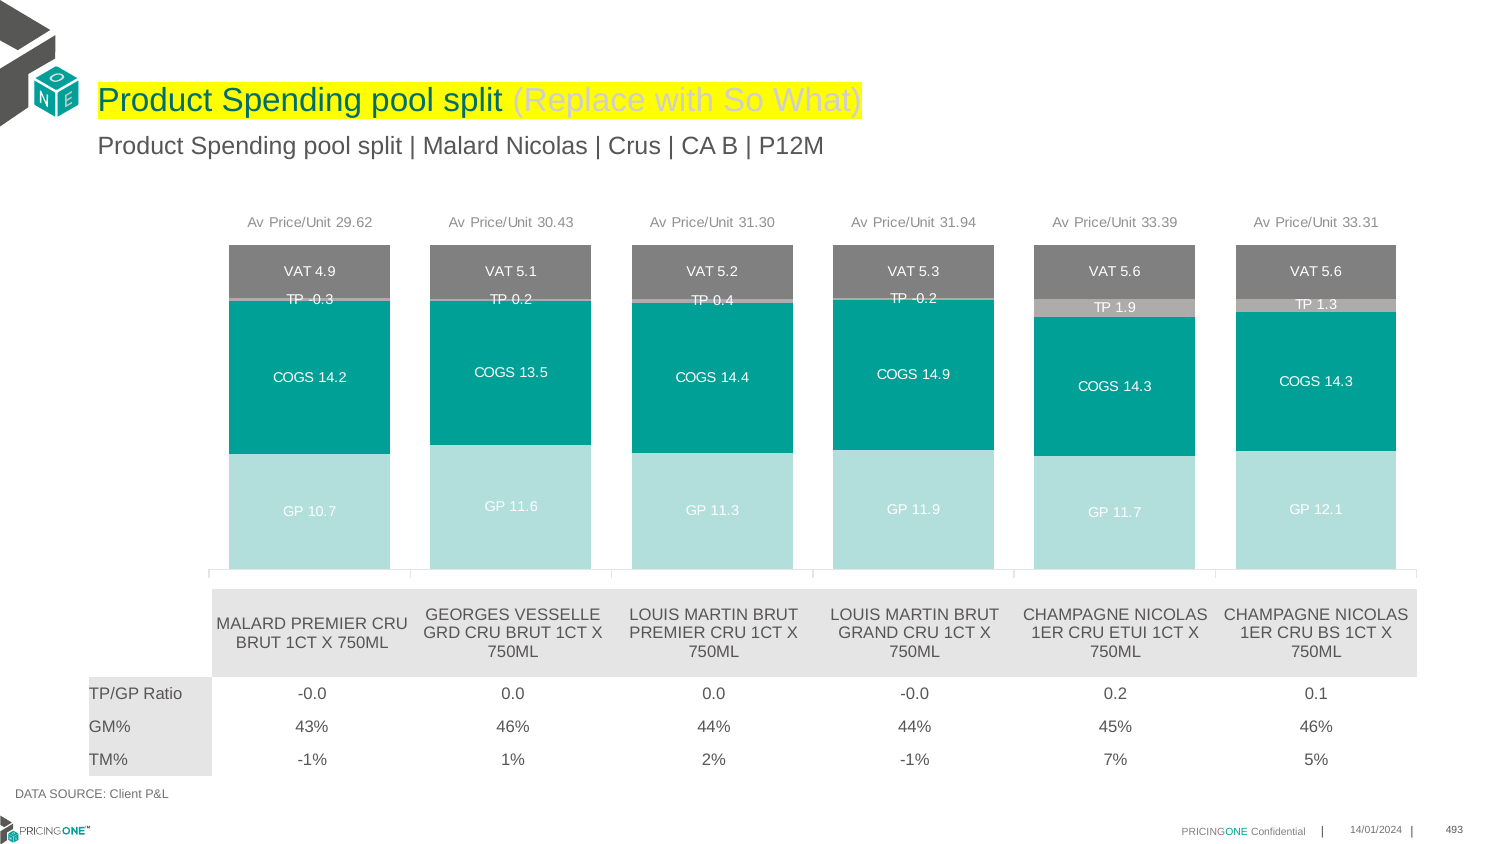

# Product Spending pool split (Replace with So What)
Product Spending pool split | Malard Nicolas | Crus | CA B | P12M

### Chart

| Category | GP | COGS | TP | VAT |
|---|---|---|---|---|
| Av Price/Unit 29.62 | 10.72252910372608 | 14.219792467270896 | -0.26083728432359976 | 4.936287344746558 |
| Av Price/Unit 30.43 | 11.620479939781708 | 13.510655287918706 | 0.22479380253418668 | 5.071195583991967 |
| Av Price/Unit 31.30 | 11.262560363636362 | 14.380738181818183 | 0.4369550303030323 | 5.216060606060604 |
| Av Price/Unit 31.94 | 11.8733 | 14.9065 | -0.17980000000000018 | 5.319999999999997 |
| Av Price/Unit 33.39 | 11.652093103448276 | 14.273586206896553 | 1.901906896551722 | 5.565517241379314 |
| Av Price/Unit 33.31 | 12.143086131386859 | 14.283461313868616 | 1.3289270072992743 | 5.551094890510946 |
|  | MALARD PREMIER CRU BRUT 1CT X 750ML | GEORGES VESSELLE GRD CRU BRUT 1CT X 750ML | LOUIS MARTIN BRUT PREMIER CRU 1CT X 750ML | LOUIS MARTIN BRUT GRAND CRU 1CT X 750ML | CHAMPAGNE NICOLAS 1ER CRU ETUI 1CT X 750ML | CHAMPAGNE NICOLAS 1ER CRU BS 1CT X 750ML |
| --- | --- | --- | --- | --- | --- | --- |
| TP/GP Ratio | -0.0 | 0.0 | 0.0 | -0.0 | 0.2 | 0.1 |
| GM% | 43% | 46% | 44% | 44% | 45% | 46% |
| TM% | -1% | 1% | 2% | -1% | 7% | 5% |
DATA SOURCE: Client P&L

14/01/2024
493